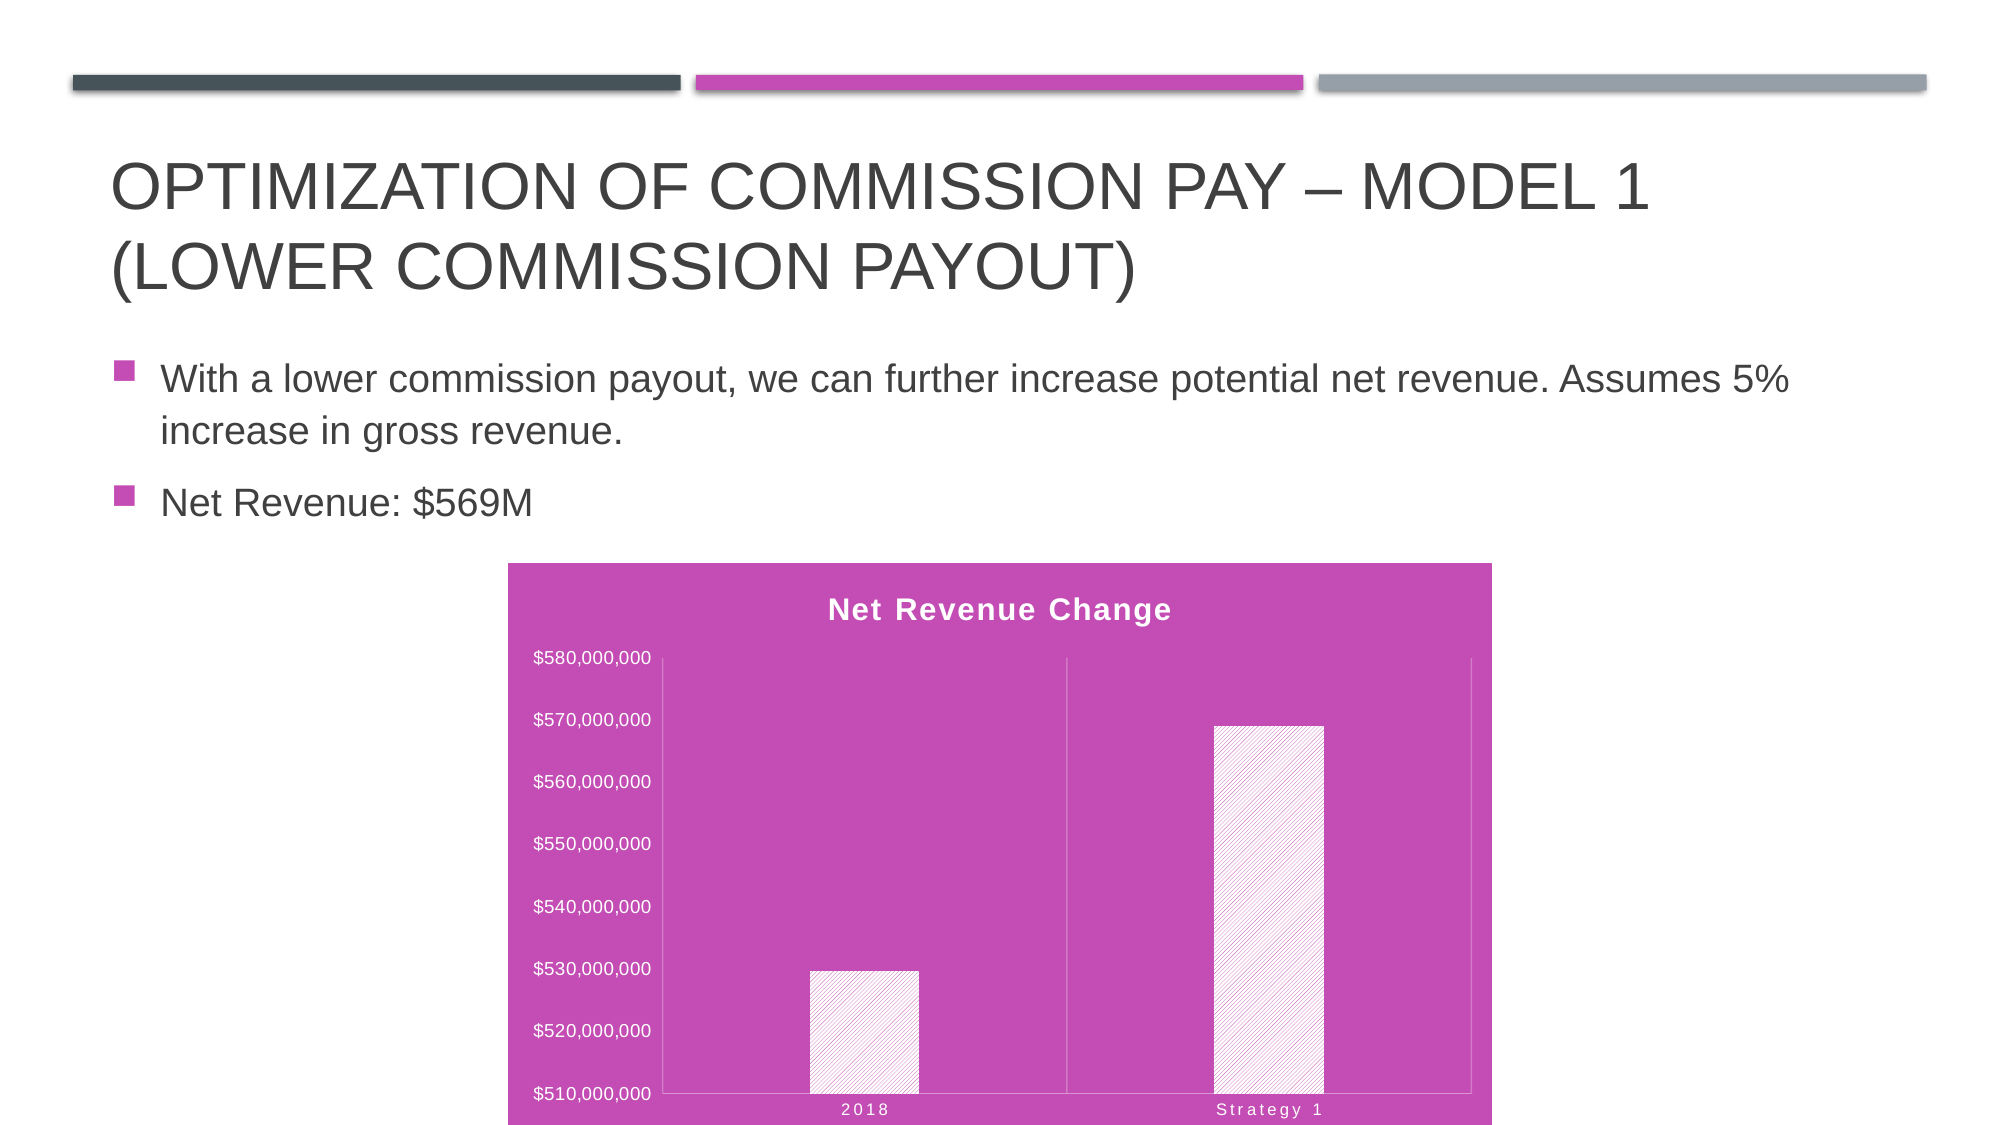

# Optimization of commission pay – model 1 (Lower Commission Payout)
With a lower commission payout, we can further increase potential net revenue. Assumes 5% increase in gross revenue.
Net Revenue: $569M

### Chart: Net Revenue Change

| Category | Net Revenue |
|---|---|
| 2018 | 529750592.8100001 |
| Strategy 1 | 569085509.62 |